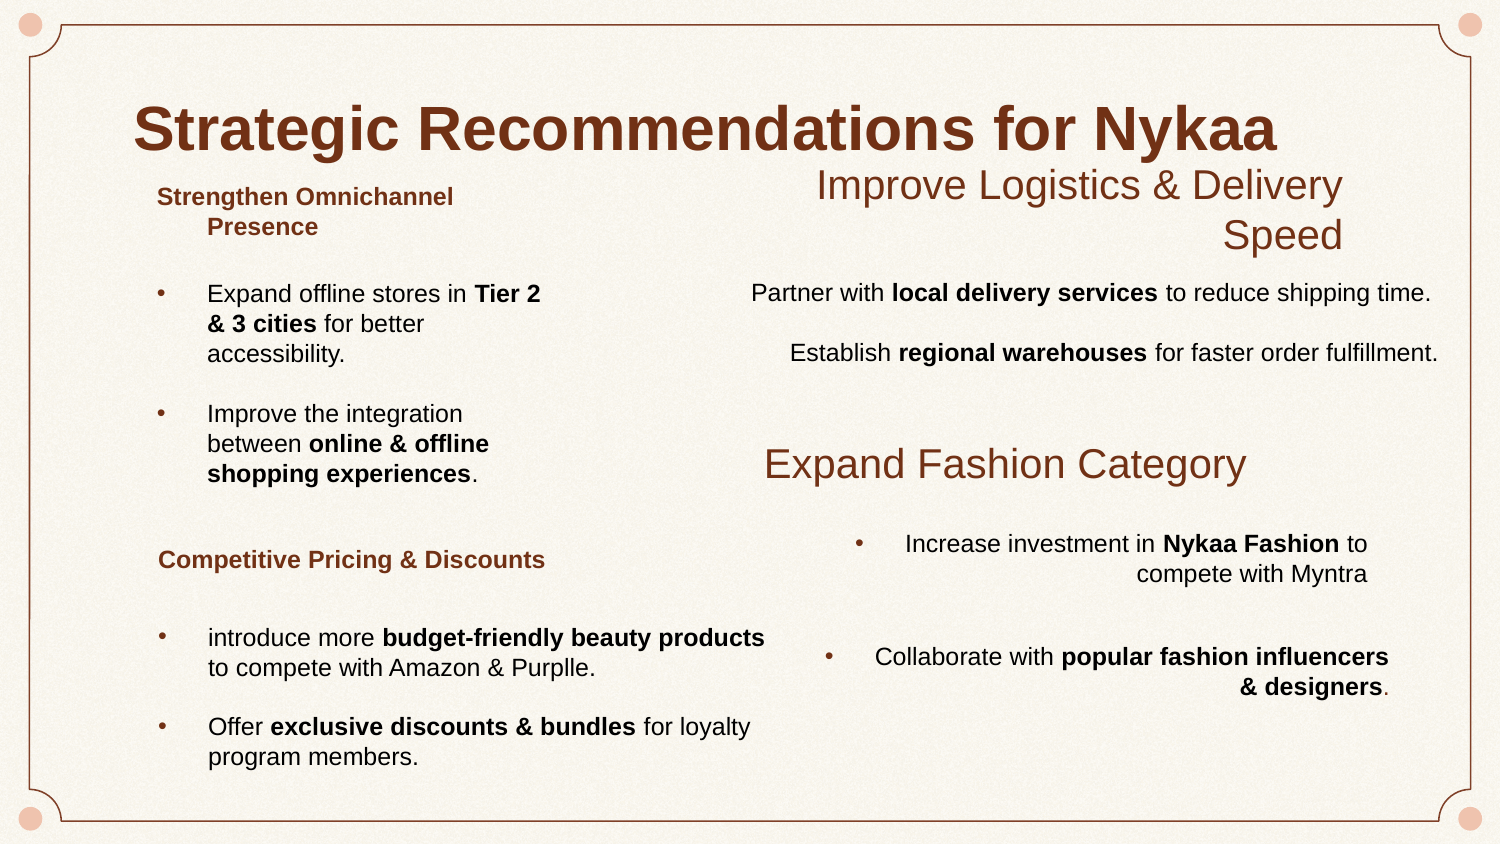

# Strategic Recommendations for Nykaa
Strengthen Omnichannel Presence
Improve Logistics & Delivery Speed
  Partner with local delivery services to reduce shipping time.

Establish regional warehouses for faster order fulfillment.

Expand offline stores in Tier 2 & 3 cities for better accessibility.

Improve the integration between online & offline shopping experiences.
Expand Fashion Category
Increase investment in Nykaa Fashion to compete with Myntra
Competitive Pricing & Discounts
introduce more budget-friendly beauty products to compete with Amazon & Purplle.

Offer exclusive discounts & bundles for loyalty program members.
Collaborate with popular fashion influencers & designers.